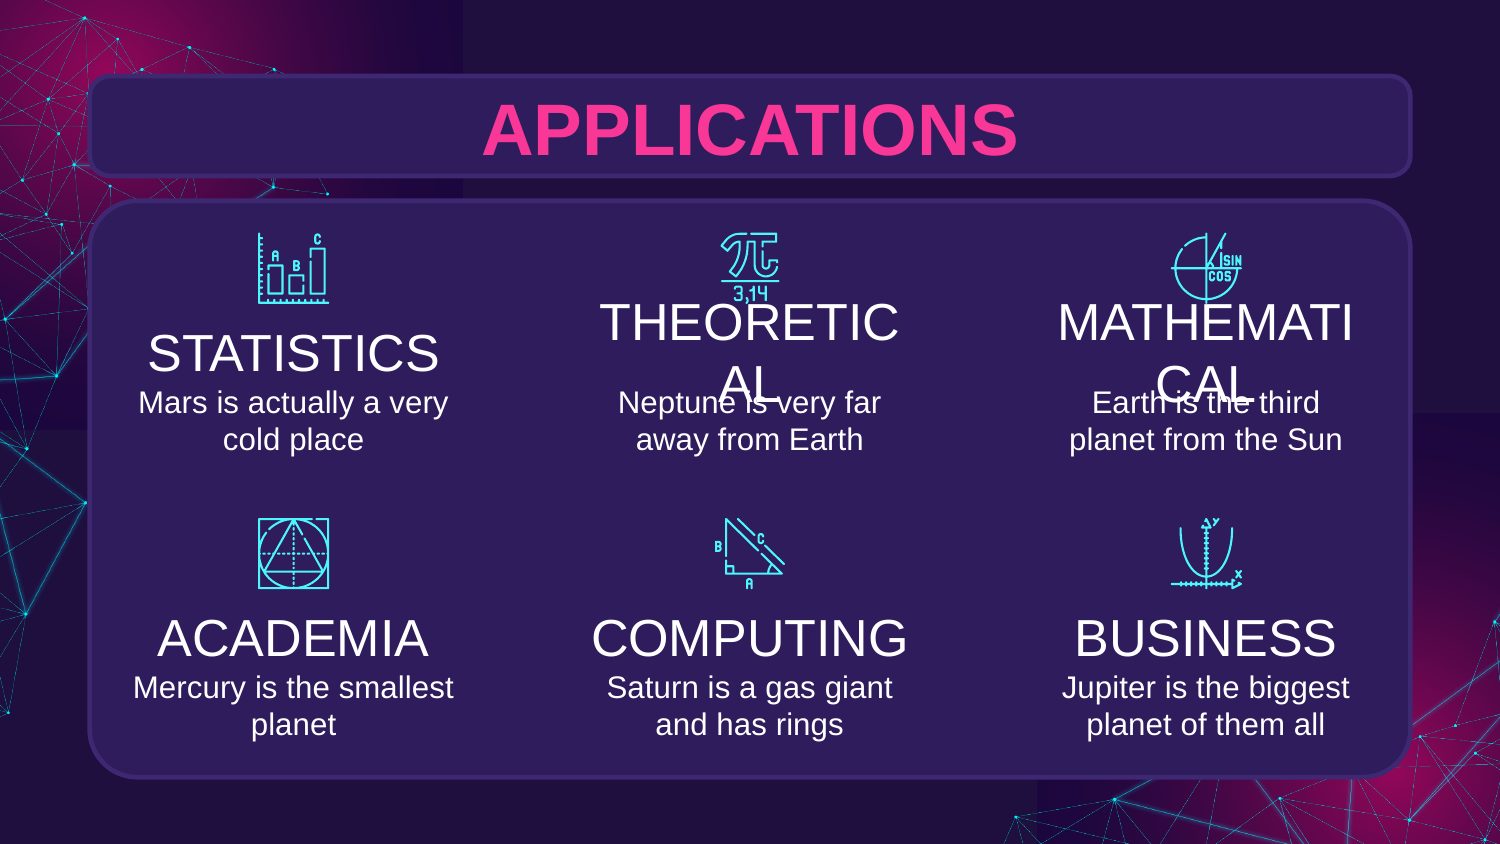

APPLICATIONS

# STATISTICS
THEORETICAL
MATHEMATICAL
Mars is actually a very cold place
Neptune is very far away from Earth
Earth is the third planet from the Sun

ACADEMIA
COMPUTING
BUSINESS
Mercury is the smallest planet
Saturn is a gas giant and has rings
Jupiter is the biggest planet of them all